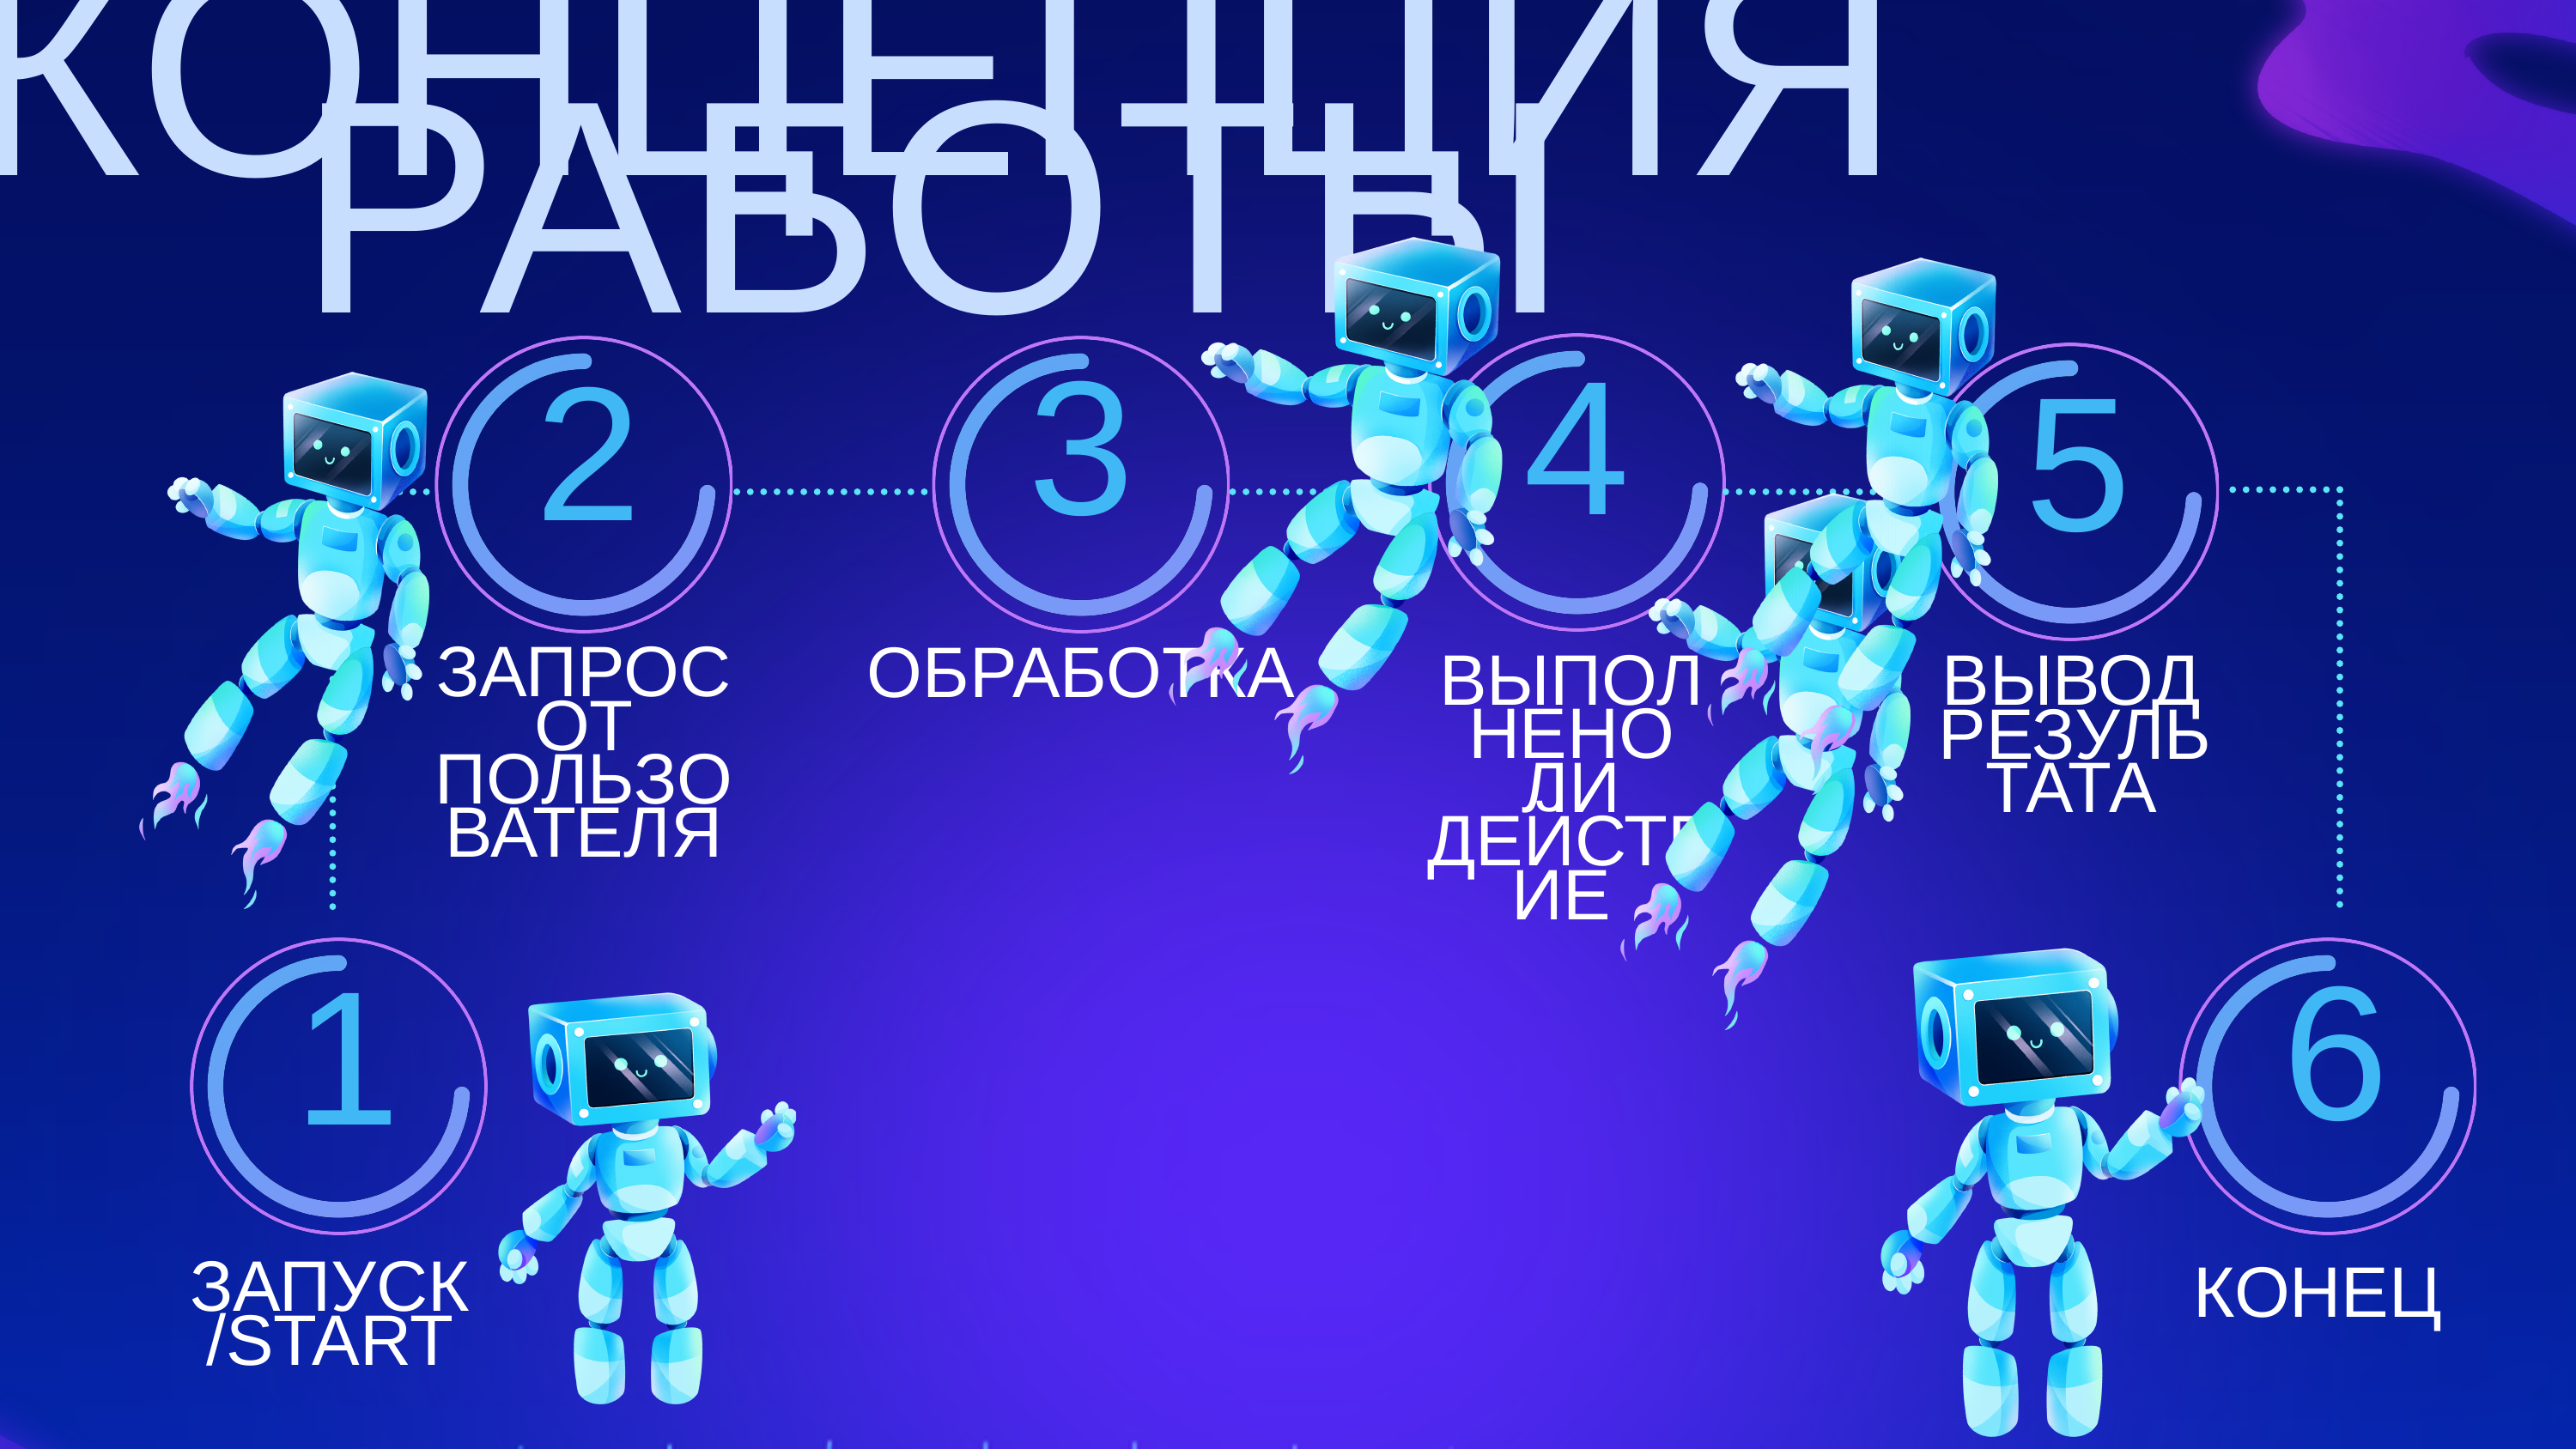

КОНЦЕПЦИЯ РАБОТЫ

3
4
2
5

ЗАПРОС ОТ ПОЛЬЗОВАТЕЛЯ
ОБРАБОТКА
ВЫПОЛНЕНО ЛИ ДЕЙСТВИЕ
ВЫВОД РЕЗУЛЬТАТА

6
1
ЗАПУСК /START

КОНЕЦ